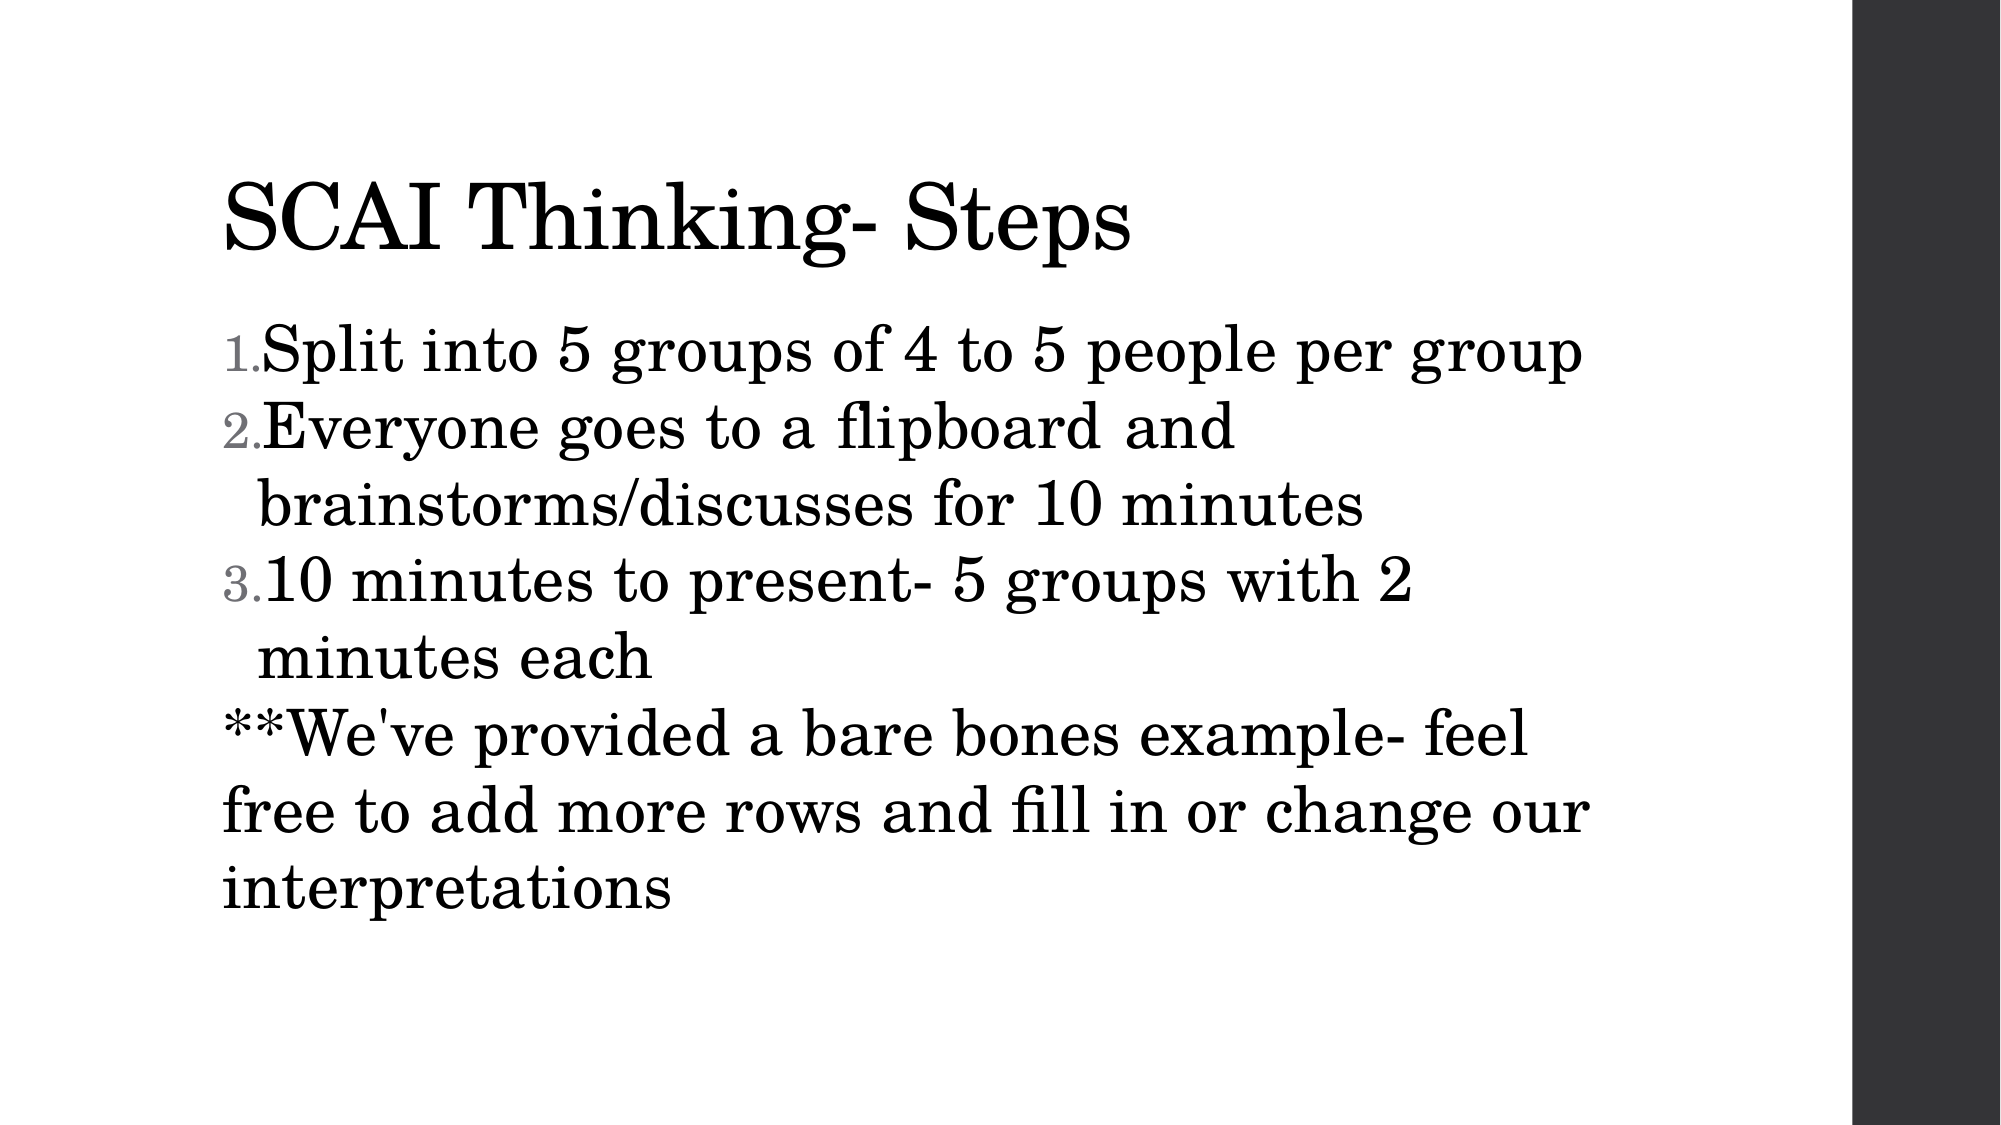

# SCAI Thinking- Steps
Split into 5 groups of 4 to 5 people per group
Everyone goes to a flipboard and brainstorms/discusses for 10 minutes
10 minutes to present- 5 groups with 2 minutes each
**We've provided a bare bones example- feel free to add more rows and fill in or change our interpretations